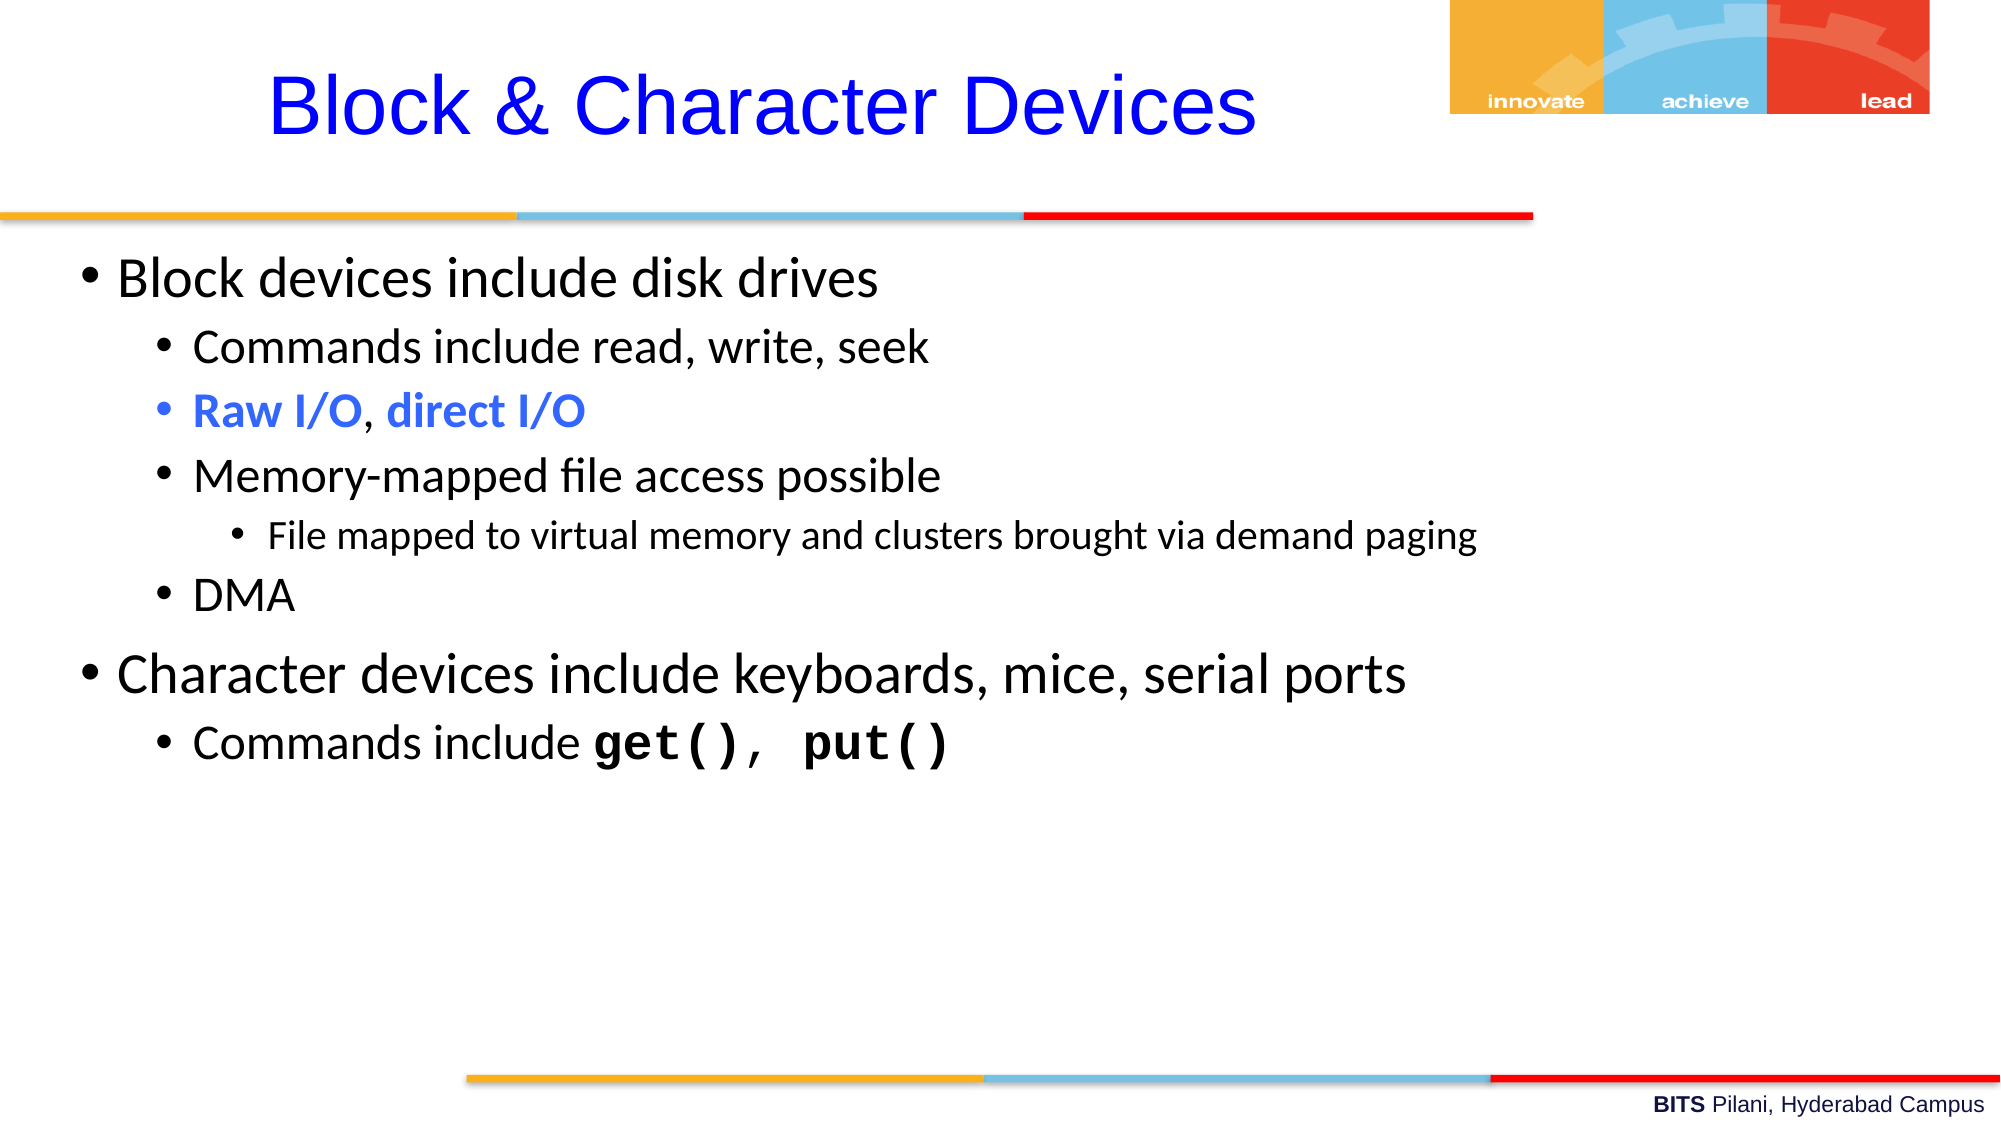

Block & Character Devices
Block devices include disk drives
Commands include read, write, seek
Raw I/O, direct I/O
Memory-mapped file access possible
File mapped to virtual memory and clusters brought via demand paging
DMA
Character devices include keyboards, mice, serial ports
Commands include get(), put()